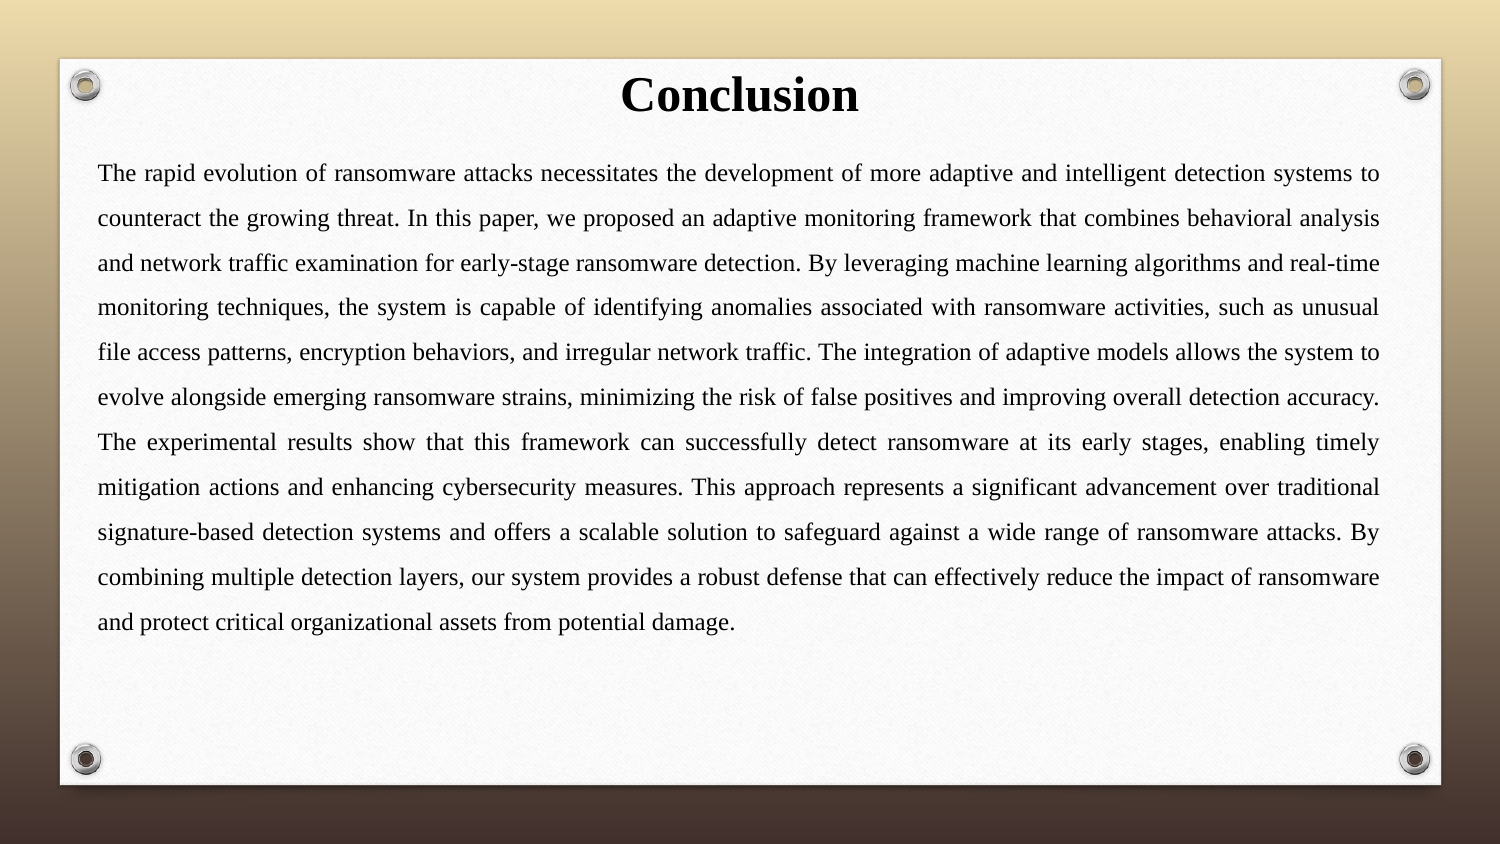

# Conclusion
The rapid evolution of ransomware attacks necessitates the development of more adaptive and intelligent detection systems to counteract the growing threat. In this paper, we proposed an adaptive monitoring framework that combines behavioral analysis and network traffic examination for early-stage ransomware detection. By leveraging machine learning algorithms and real-time monitoring techniques, the system is capable of identifying anomalies associated with ransomware activities, such as unusual file access patterns, encryption behaviors, and irregular network traffic. The integration of adaptive models allows the system to evolve alongside emerging ransomware strains, minimizing the risk of false positives and improving overall detection accuracy. The experimental results show that this framework can successfully detect ransomware at its early stages, enabling timely mitigation actions and enhancing cybersecurity measures. This approach represents a significant advancement over traditional signature-based detection systems and offers a scalable solution to safeguard against a wide range of ransomware attacks. By combining multiple detection layers, our system provides a robust defense that can effectively reduce the impact of ransomware and protect critical organizational assets from potential damage.